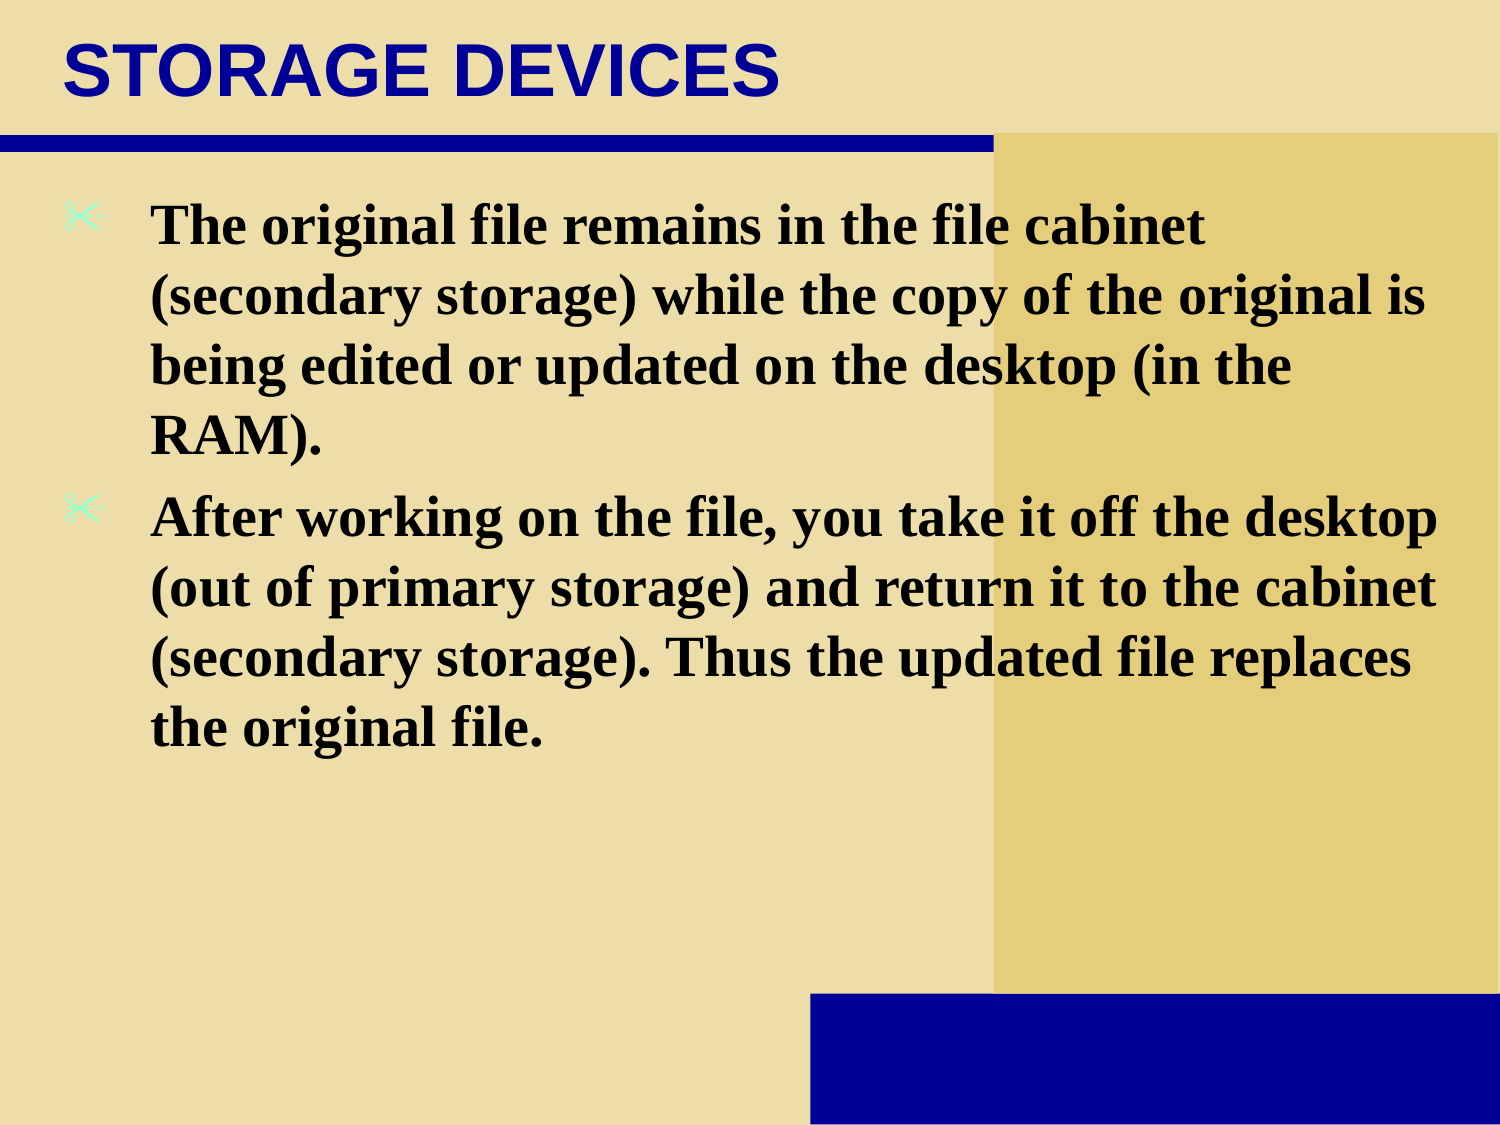

# STORAGE DEVICES
The original file remains in the file cabinet (secondary storage) while the copy of the original is being edited or updated on the desktop (in the RAM).
After working on the file, you take it off the desktop (out of primary storage) and return it to the cabinet (secondary storage). Thus the updated file replaces the original file.